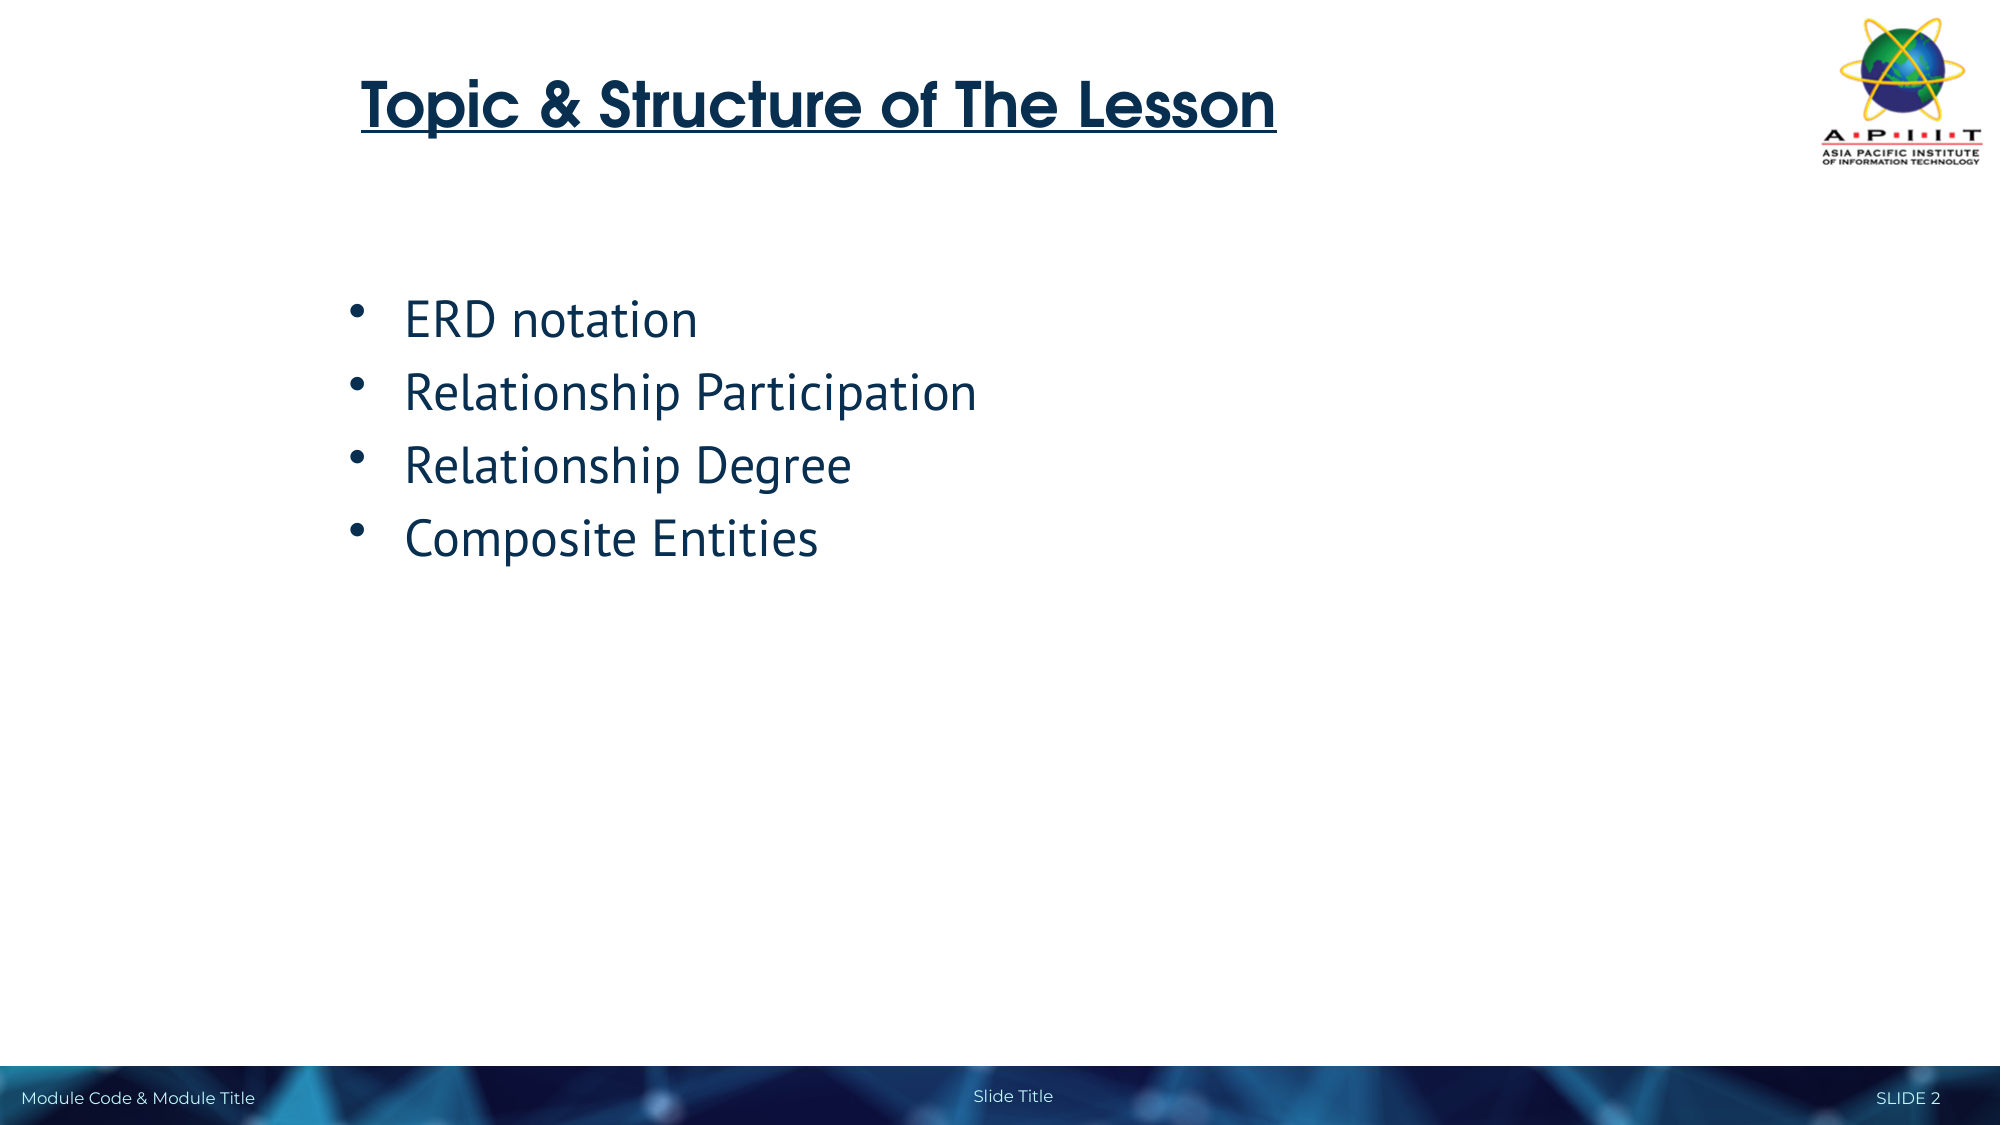

# Topic & Structure of The Lesson
ERD notation
Relationship Participation
Relationship Degree
Composite Entities